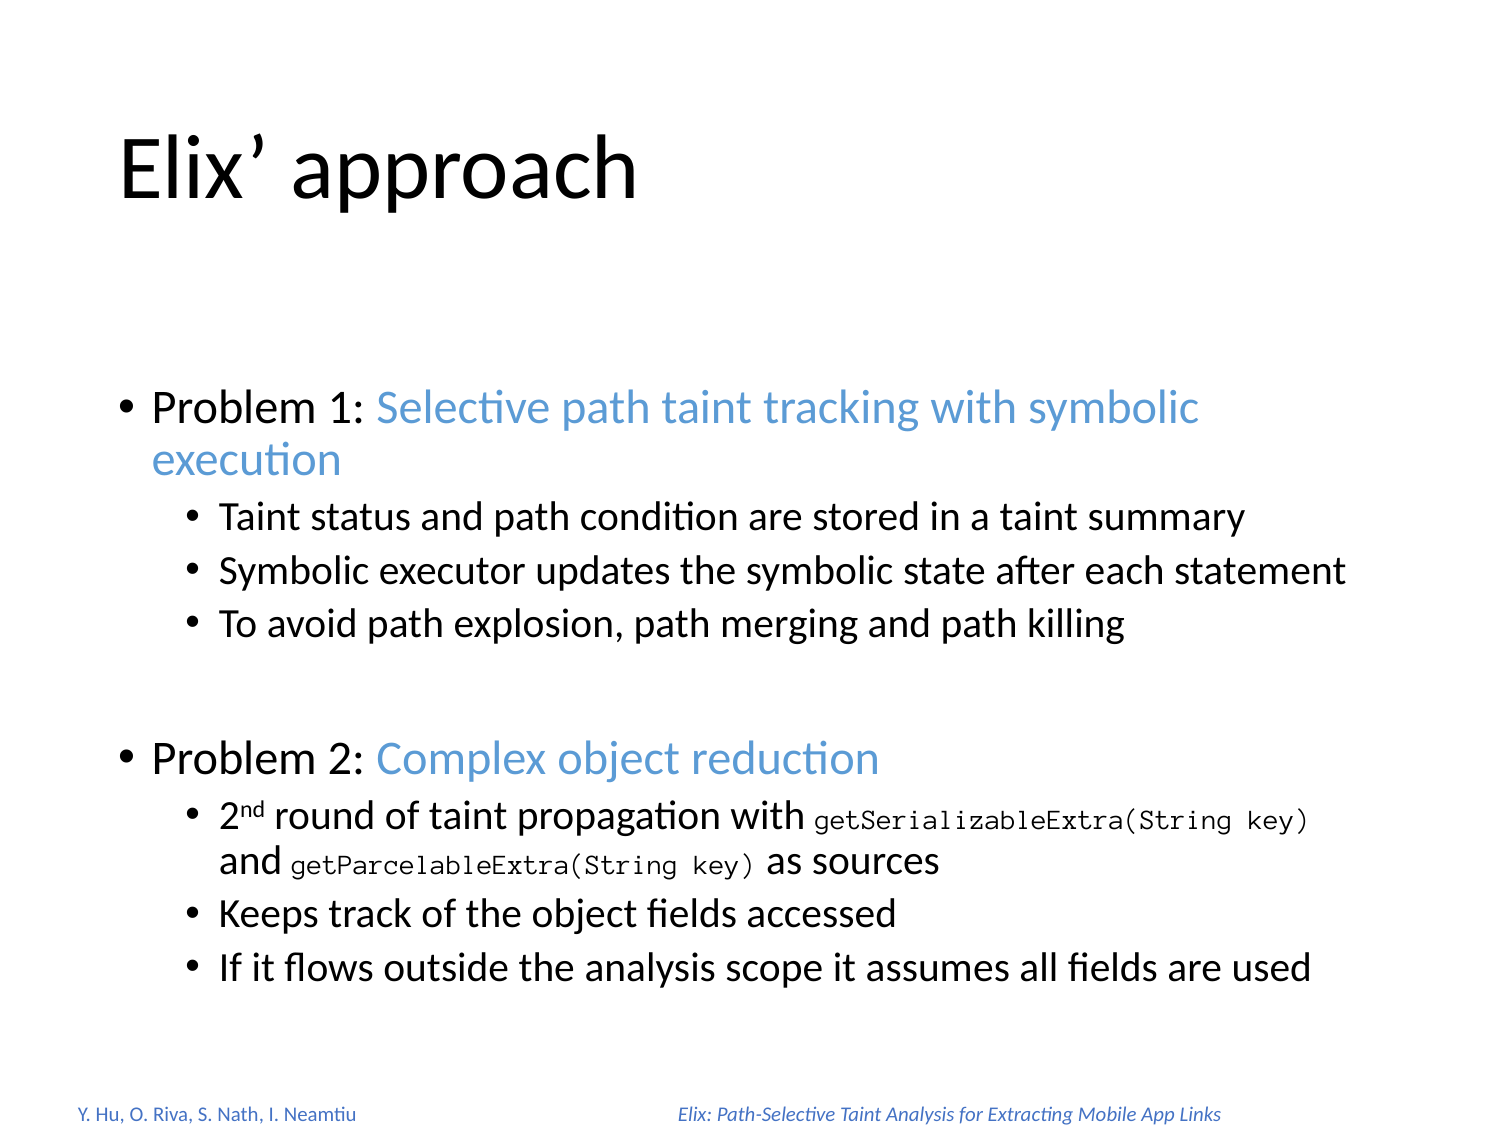

# Elix’ approach

Problem 1: Selective path taint tracking with symbolic execution
Taint status and path condition are stored in a taint summary
Symbolic executor updates the symbolic state after each statement
To avoid path explosion, path merging and path killing

Problem 2: Complex object reduction
2nd round of taint propagation with getSerializableExtra(String key) and getParcelableExtra(String key) as sources
Keeps track of the object fields accessed
If it flows outside the analysis scope it assumes all fields are used